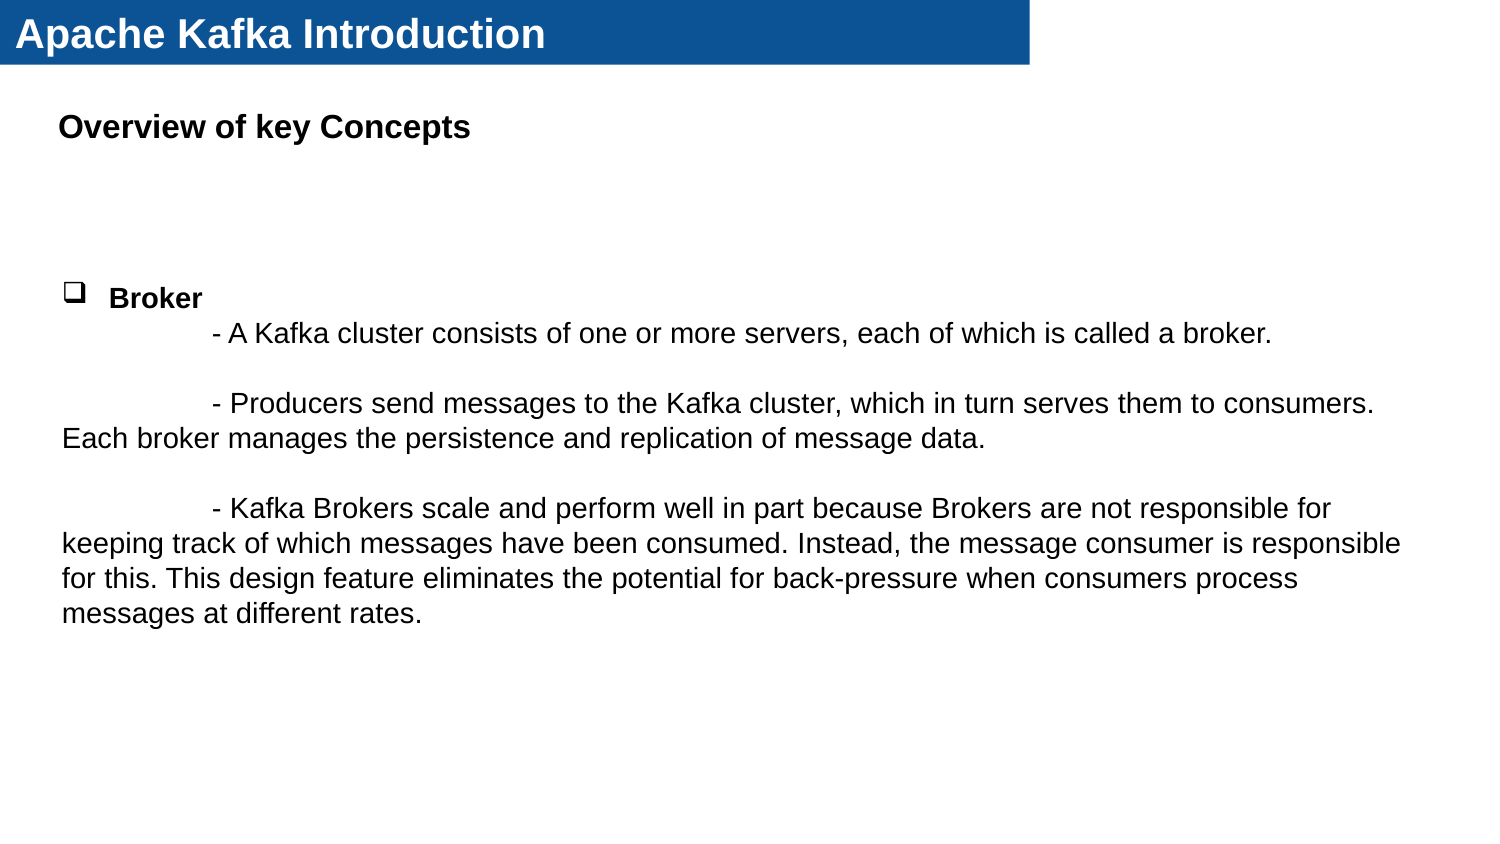

Apache Kafka Introduction

Overview of key Concepts

Broker
	- A Kafka cluster consists of one or more servers, each of which is called a broker.

	- Producers send messages to the Kafka cluster, which in turn serves them to consumers. Each broker manages the persistence and replication of message data.

	- Kafka Brokers scale and perform well in part because Brokers are not responsible for keeping track of which messages have been consumed. Instead, the message consumer is responsible for this. This design feature eliminates the potential for back-pressure when consumers process messages at different rates.